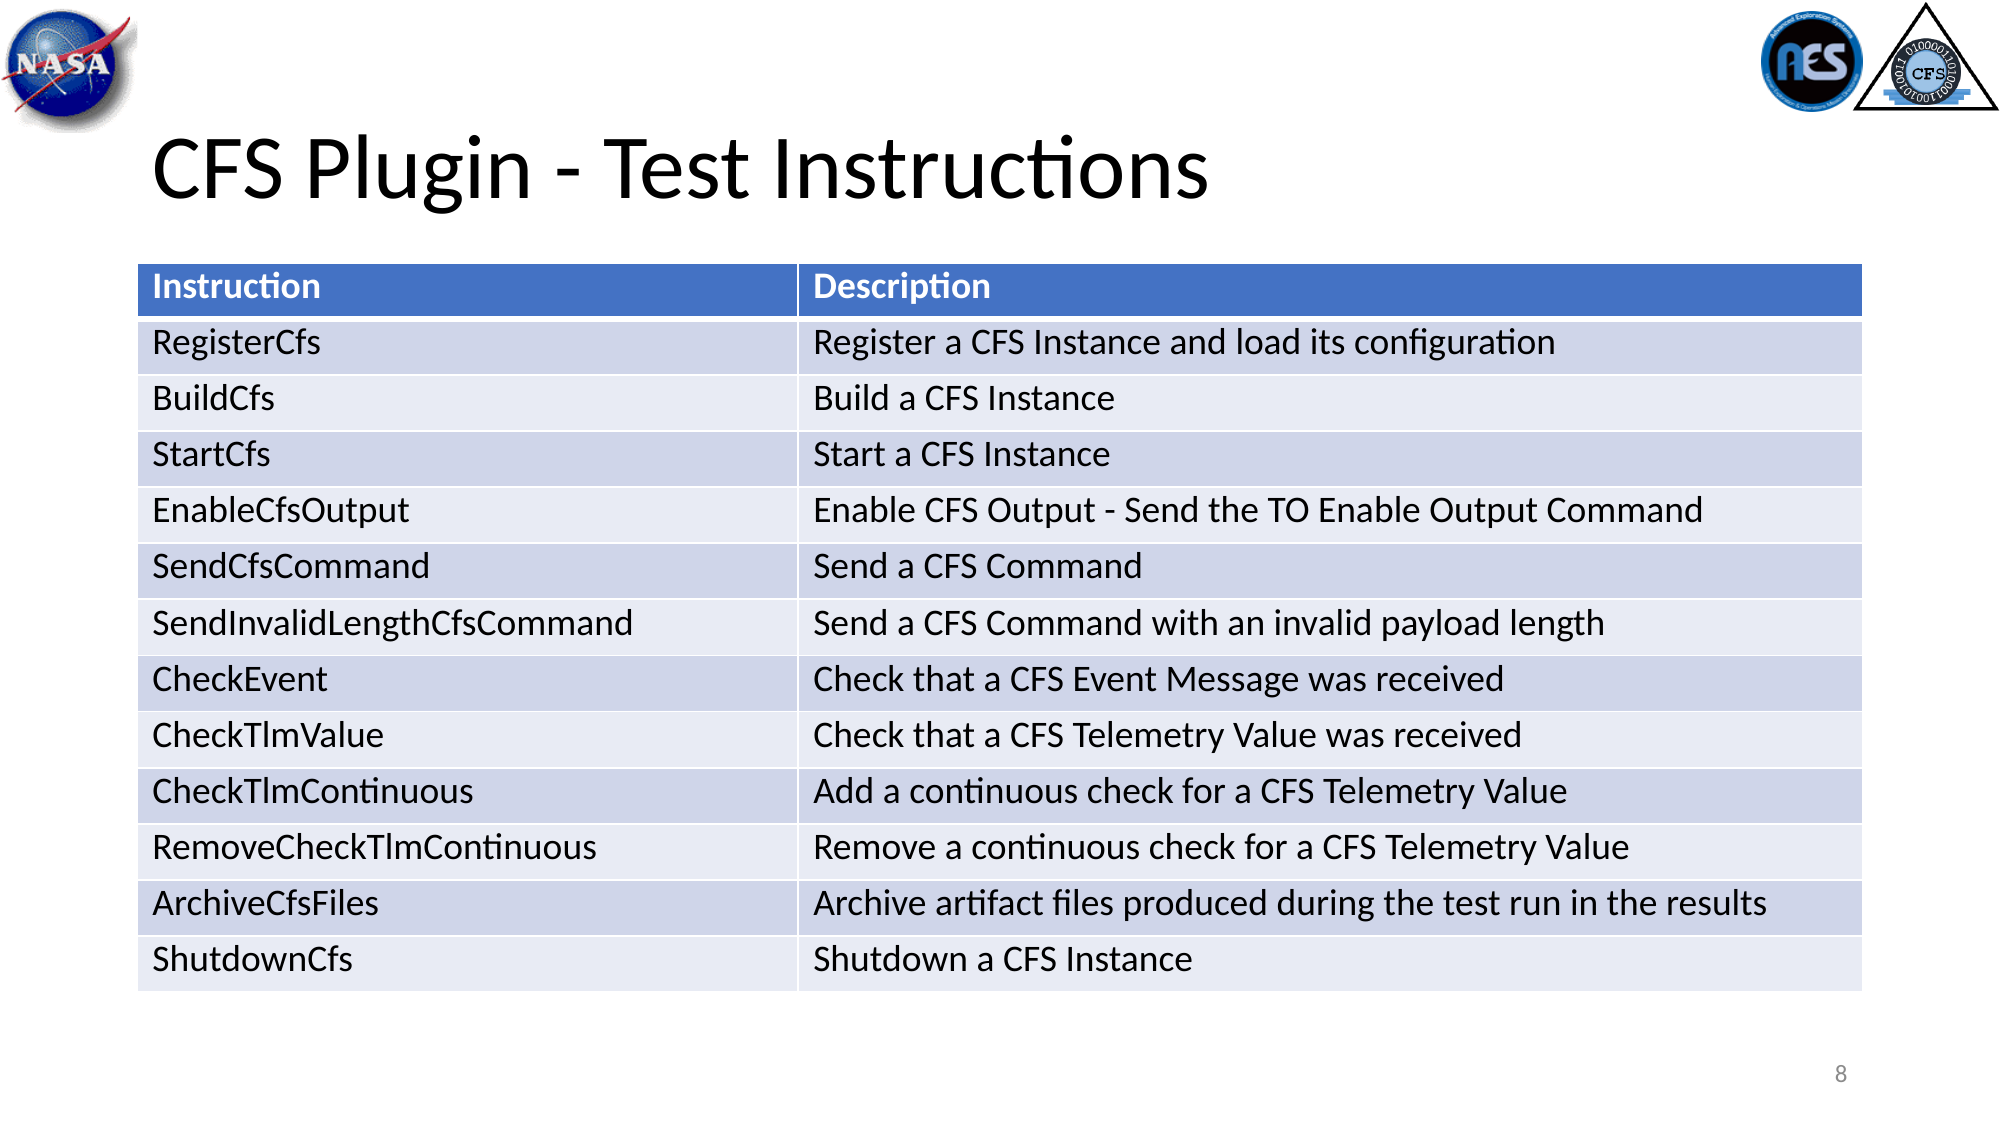

# CFS Plugin - Test Instructions

| Instruction | Description |
| --- | --- |
| RegisterCfs | Register a CFS Instance and load its configuration |
| BuildCfs | Build a CFS Instance |
| StartCfs | Start a CFS Instance |
| EnableCfsOutput | Enable CFS Output - Send the TO Enable Output Command |
| SendCfsCommand | Send a CFS Command |
| SendInvalidLengthCfsCommand | Send a CFS Command with an invalid payload length |
| CheckEvent | Check that a CFS Event Message was received |
| CheckTlmValue | Check that a CFS Telemetry Value was received |
| CheckTlmContinuous | Add a continuous check for a CFS Telemetry Value |
| RemoveCheckTlmContinuous | Remove a continuous check for a CFS Telemetry Value |
| ArchiveCfsFiles | Archive artifact files produced during the test run in the results |
| ShutdownCfs | Shutdown a CFS Instance |
8